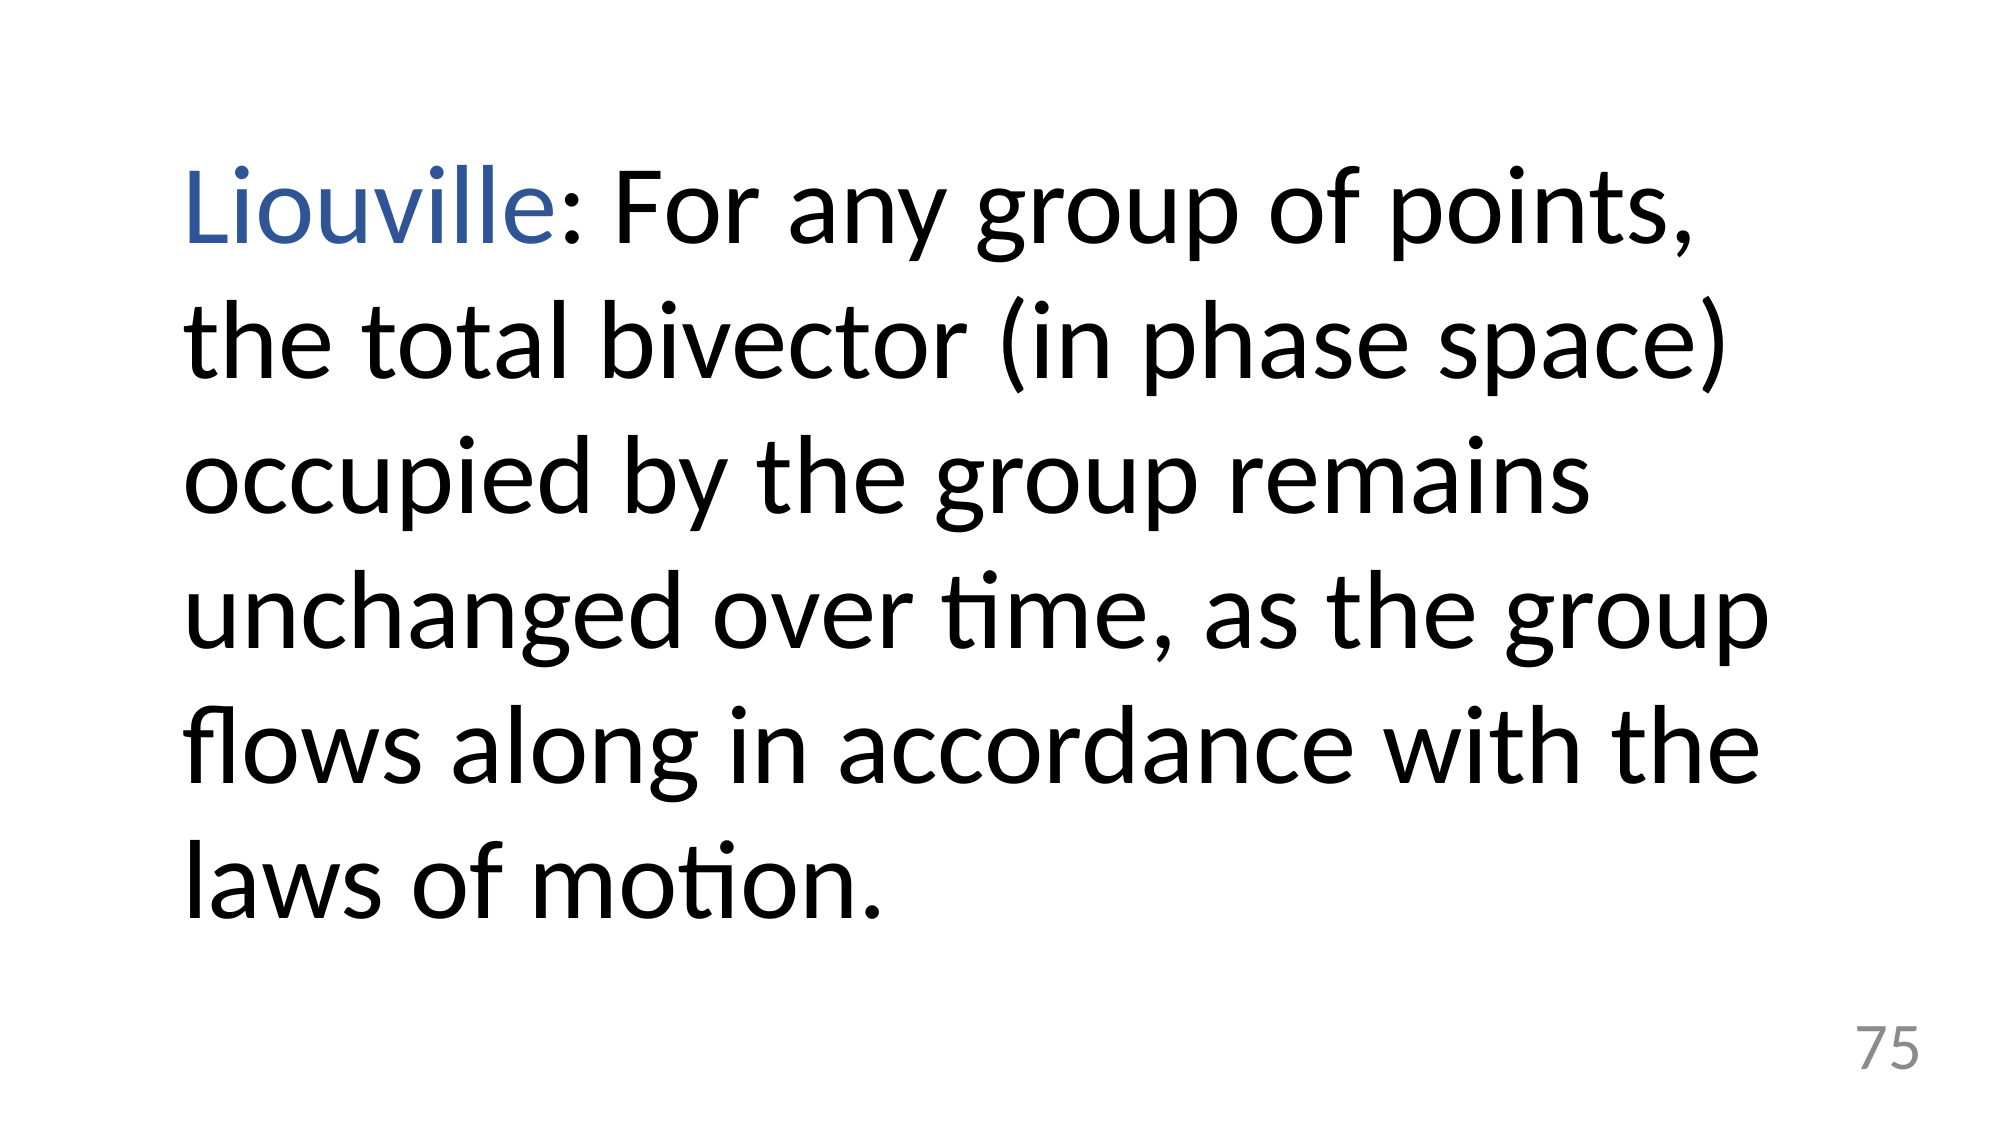

Liouville: For any group of points, the total bivector (in phase space) occupied by the group remains unchanged over time, as the group flows along in accordance with the laws of motion.

75